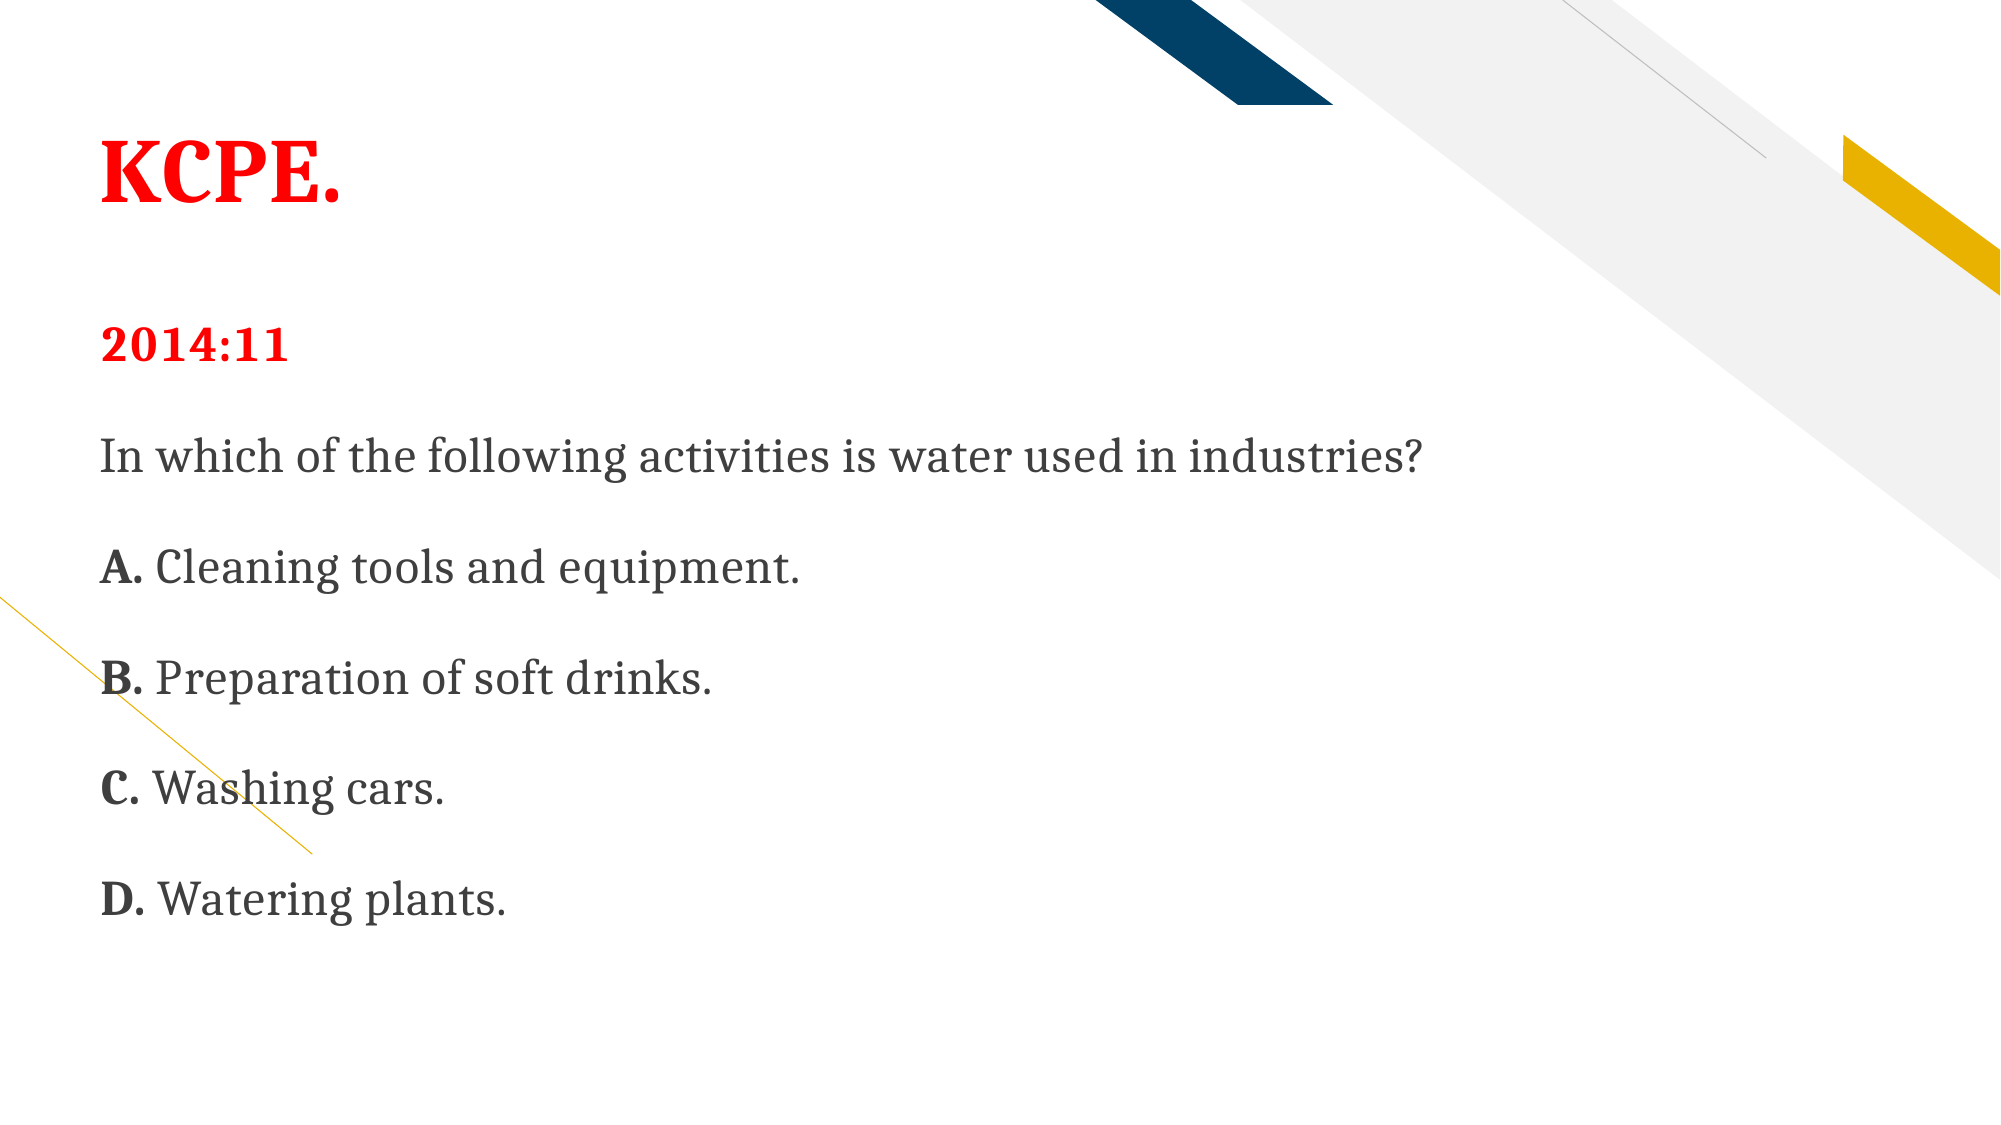

# KCPE.
2014:11
In which of the following activities is water used in industries?
A. Cleaning tools and equipment.
B. Preparation of soft drinks.
C. Washing cars.
D. Watering plants.